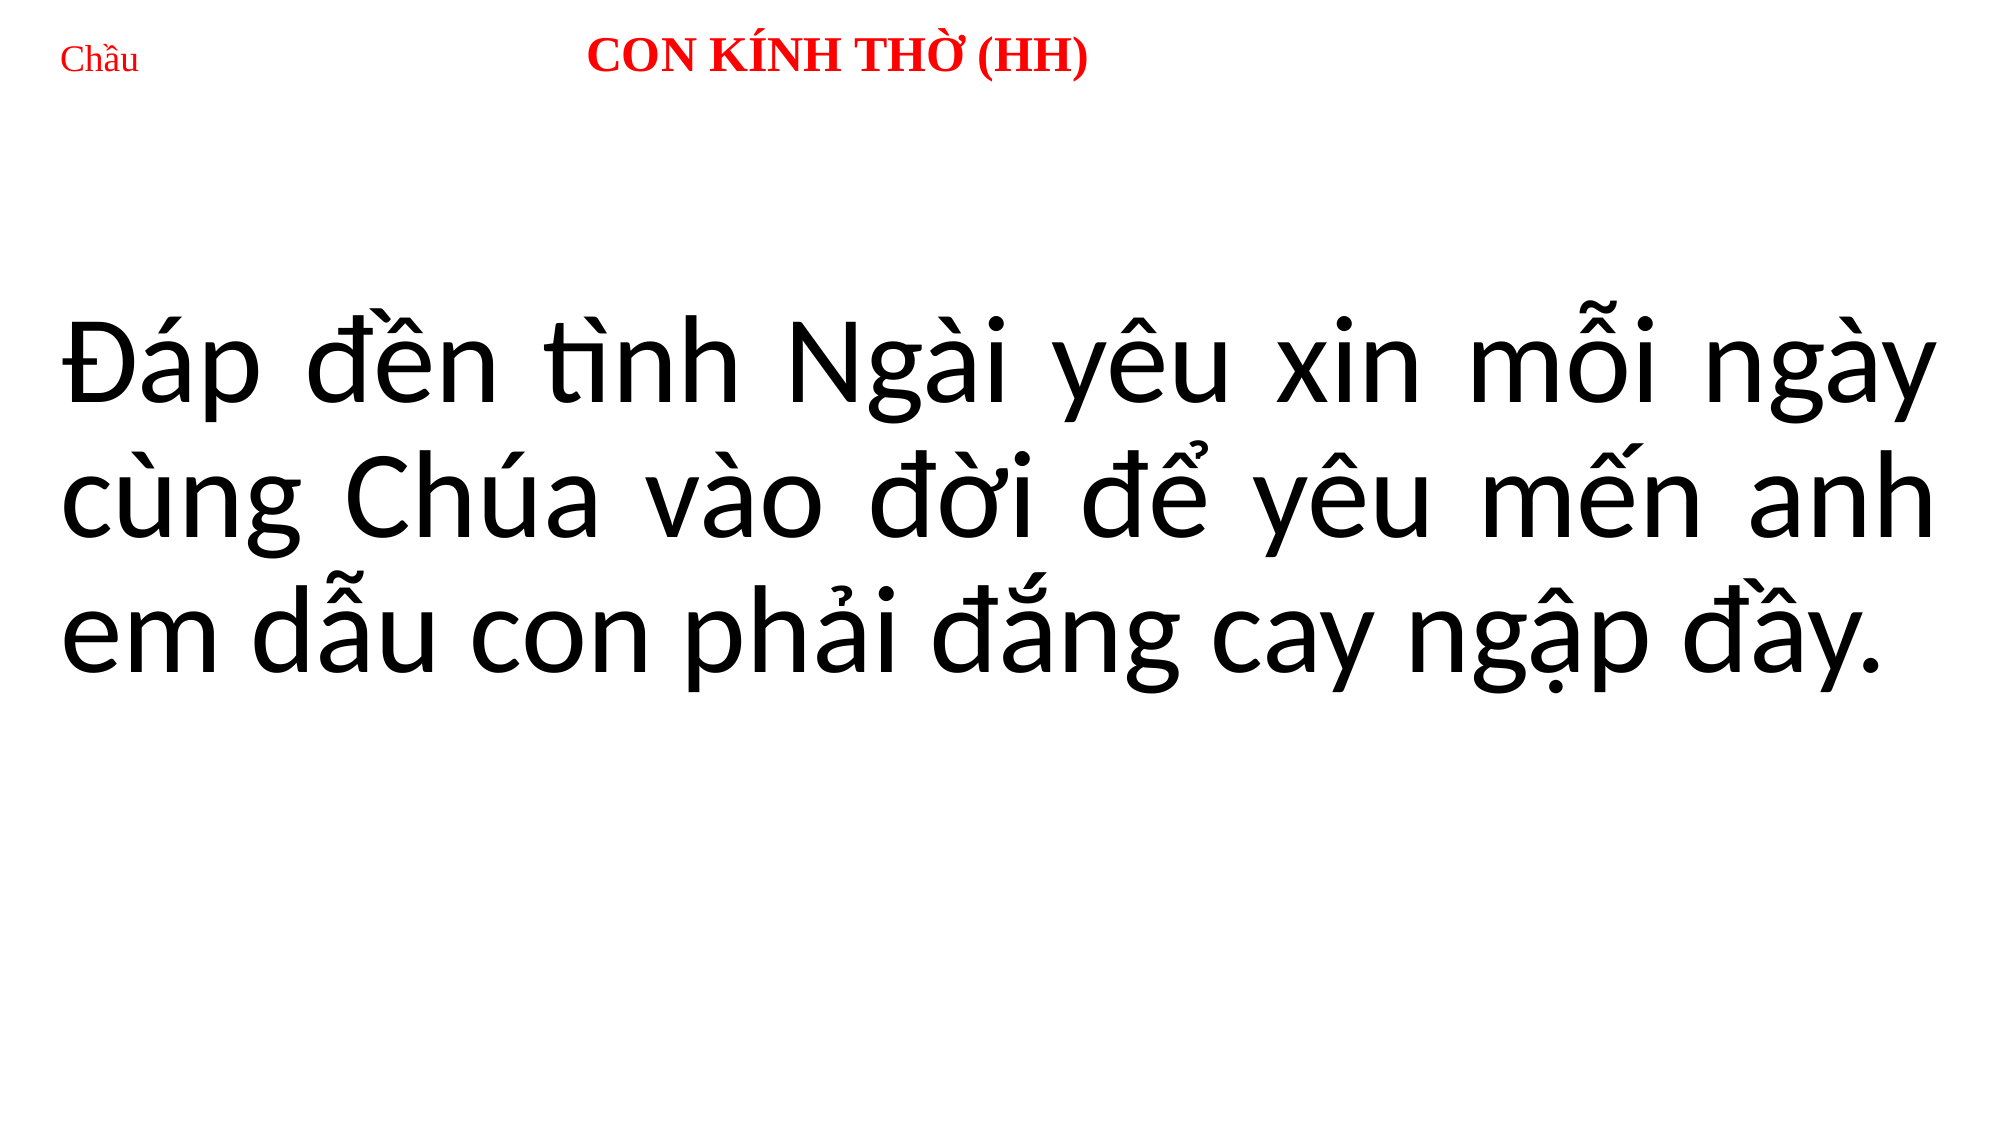

# Chầu 			        CON KÍNH THỜ (HH)
Đáp đền tình Ngài yêu xin mỗi ngày cùng Chúa vào đời để yêu mến anh em dẫu con phải đắng cay ngập đầy.